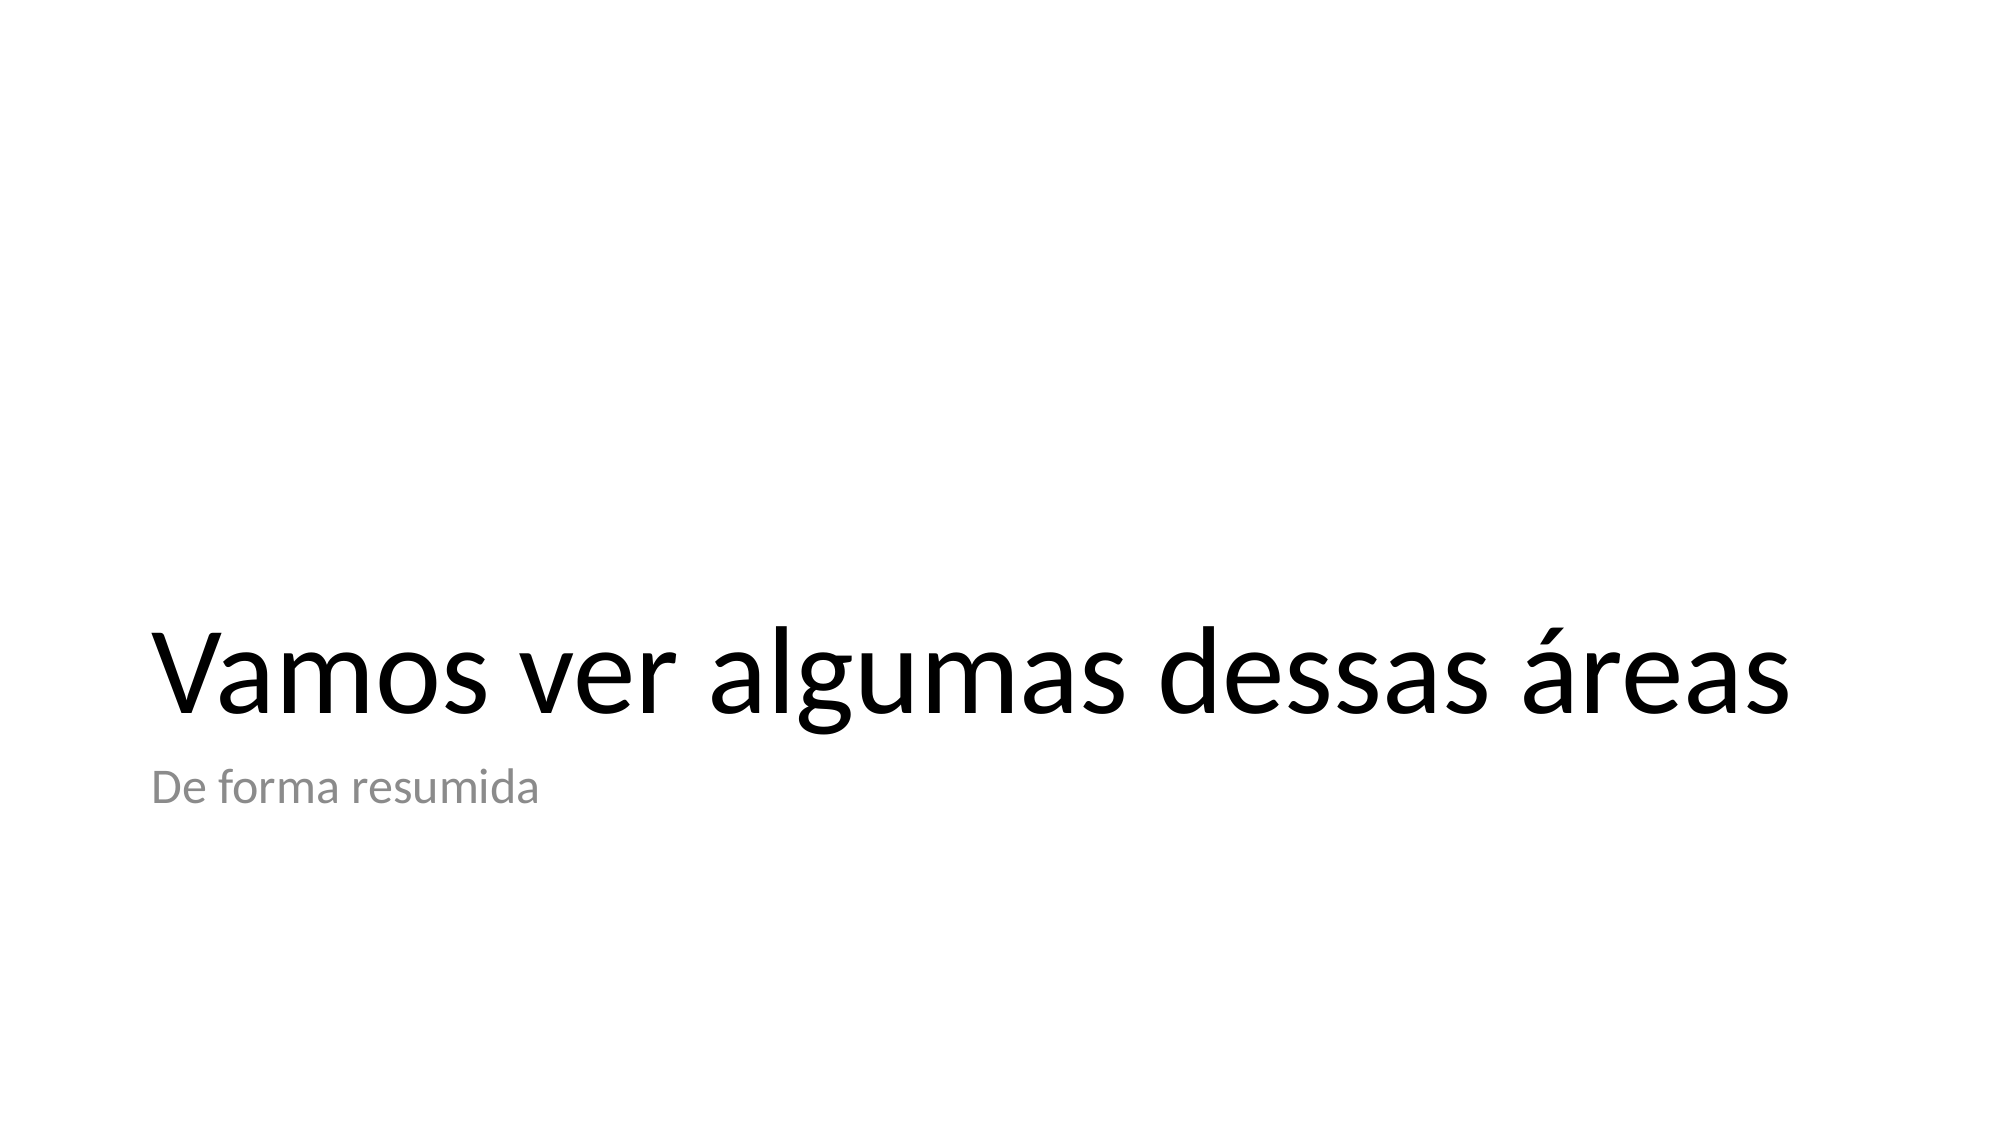

# Vamos ver algumas dessas áreas
De forma resumida